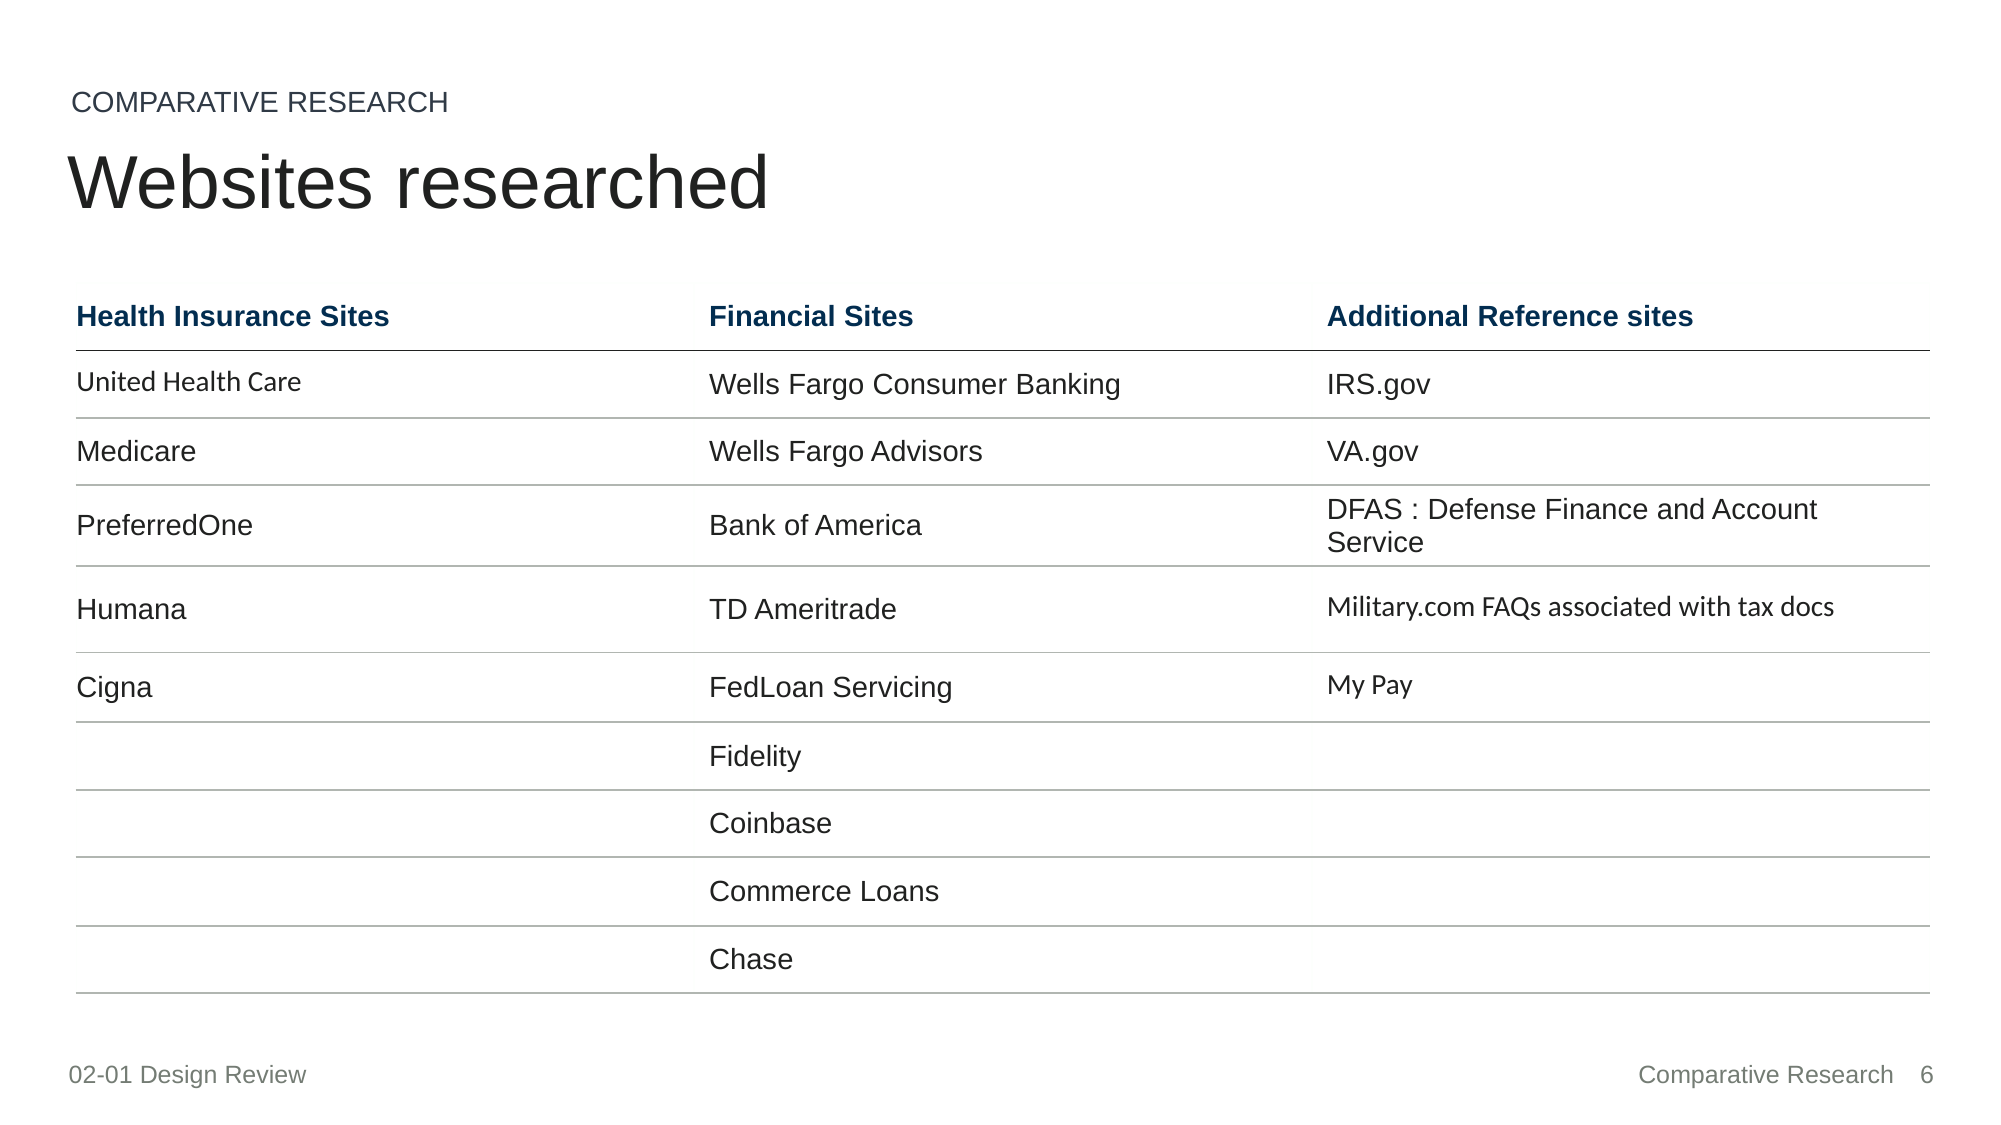

COMPARATIVE RESEARCH
Websites researched
| Health Insurance Sites | Financial Sites | Additional Reference sites |
| --- | --- | --- |
| United Health Care | Wells Fargo Consumer Banking | IRS.gov |
| Medicare | Wells Fargo Advisors | VA.gov |
| PreferredOne | Bank of America | DFAS : Defense Finance and Account Service |
| Humana | TD Ameritrade | Military.com FAQs associated with tax docs |
| Cigna | FedLoan Servicing | My Pay |
|  | Fidelity |  |
|  | Coinbase |  |
|  | Commerce Loans |  |
|  | Chase |  |
6
02-01 Design Review
Comparative Research